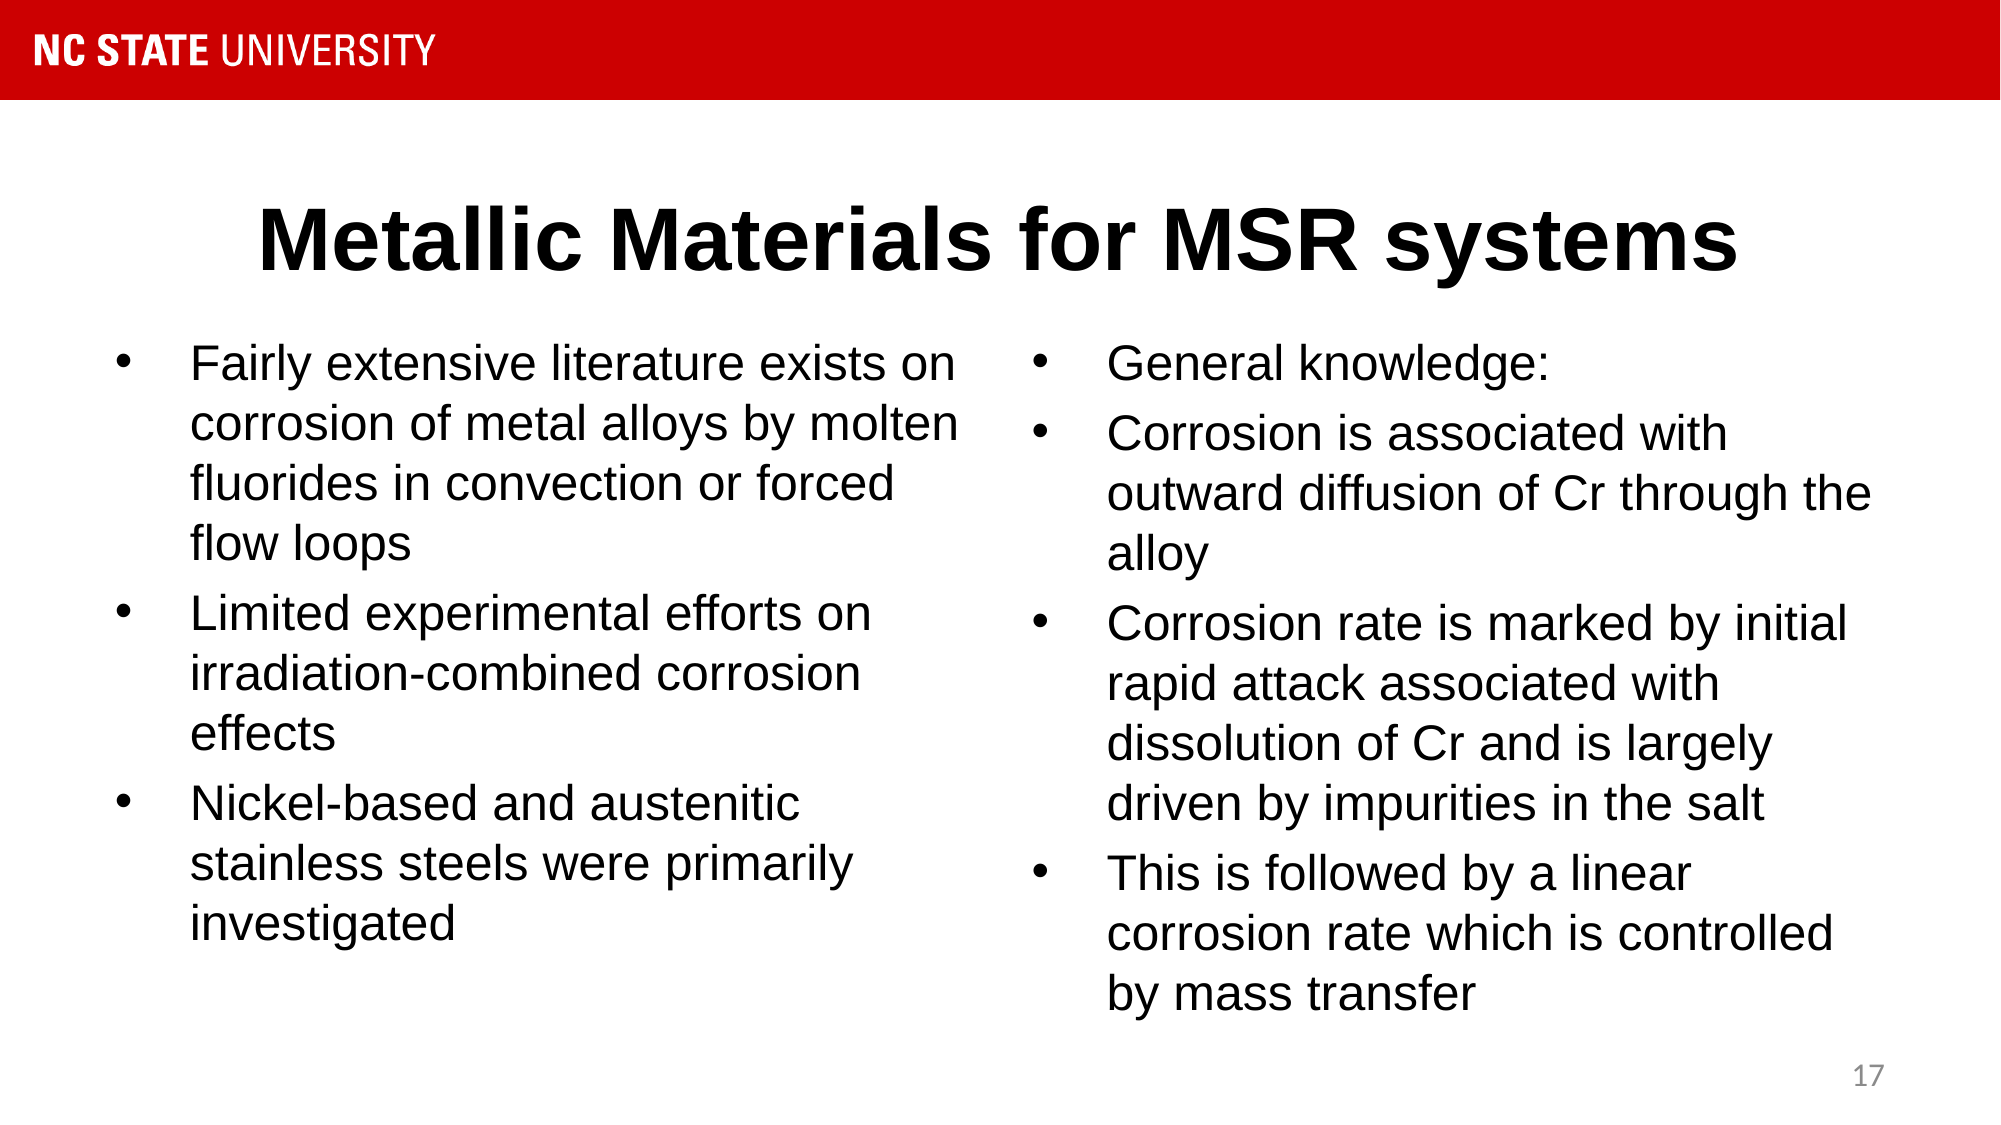

# Metallic Materials for MSR systems
Fairly extensive literature exists on corrosion of metal alloys by molten fluorides in convection or forced flow loops
Limited experimental efforts on irradiation-combined corrosion effects
Nickel-based and austenitic stainless steels were primarily investigated
General knowledge:
Corrosion is associated with outward diffusion of Cr through the alloy
Corrosion rate is marked by initial rapid attack associated with dissolution of Cr and is largely driven by impurities in the salt
This is followed by a linear corrosion rate which is controlled by mass transfer

17